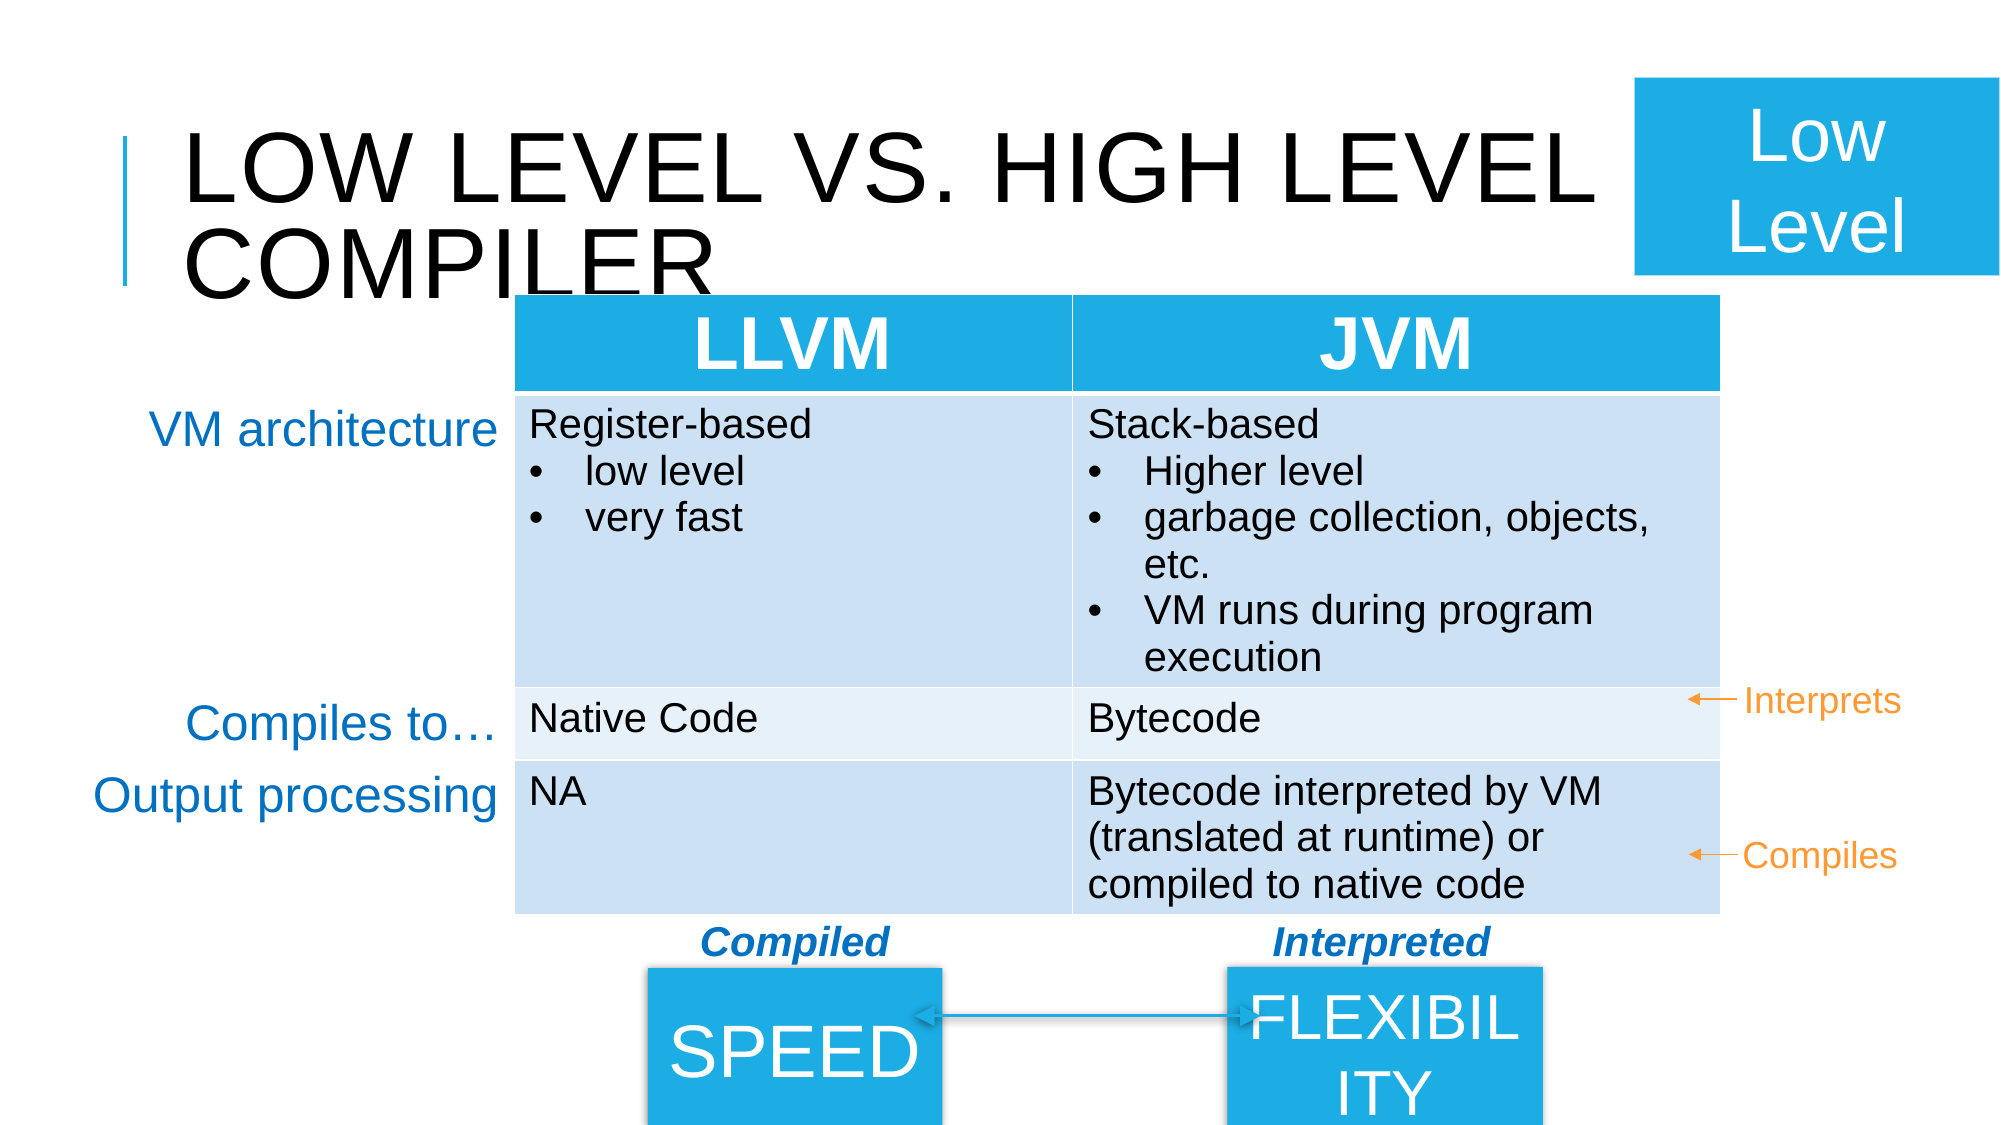

Low Level
# Low level vs. high level compilER
|  | LLVM | JVM |
| --- | --- | --- |
| VM architecture | Register-based low level very fast | Stack-based Higher level garbage collection, objects, etc. VM runs during program execution |
| Compiles to… | Native Code | Bytecode |
| Output processing | NA | Bytecode interpreted by VM (translated at runtime) or compiled to native code |
Interprets
Compiles
Compiled
Interpreted
FLEXIBILITY
SPEED